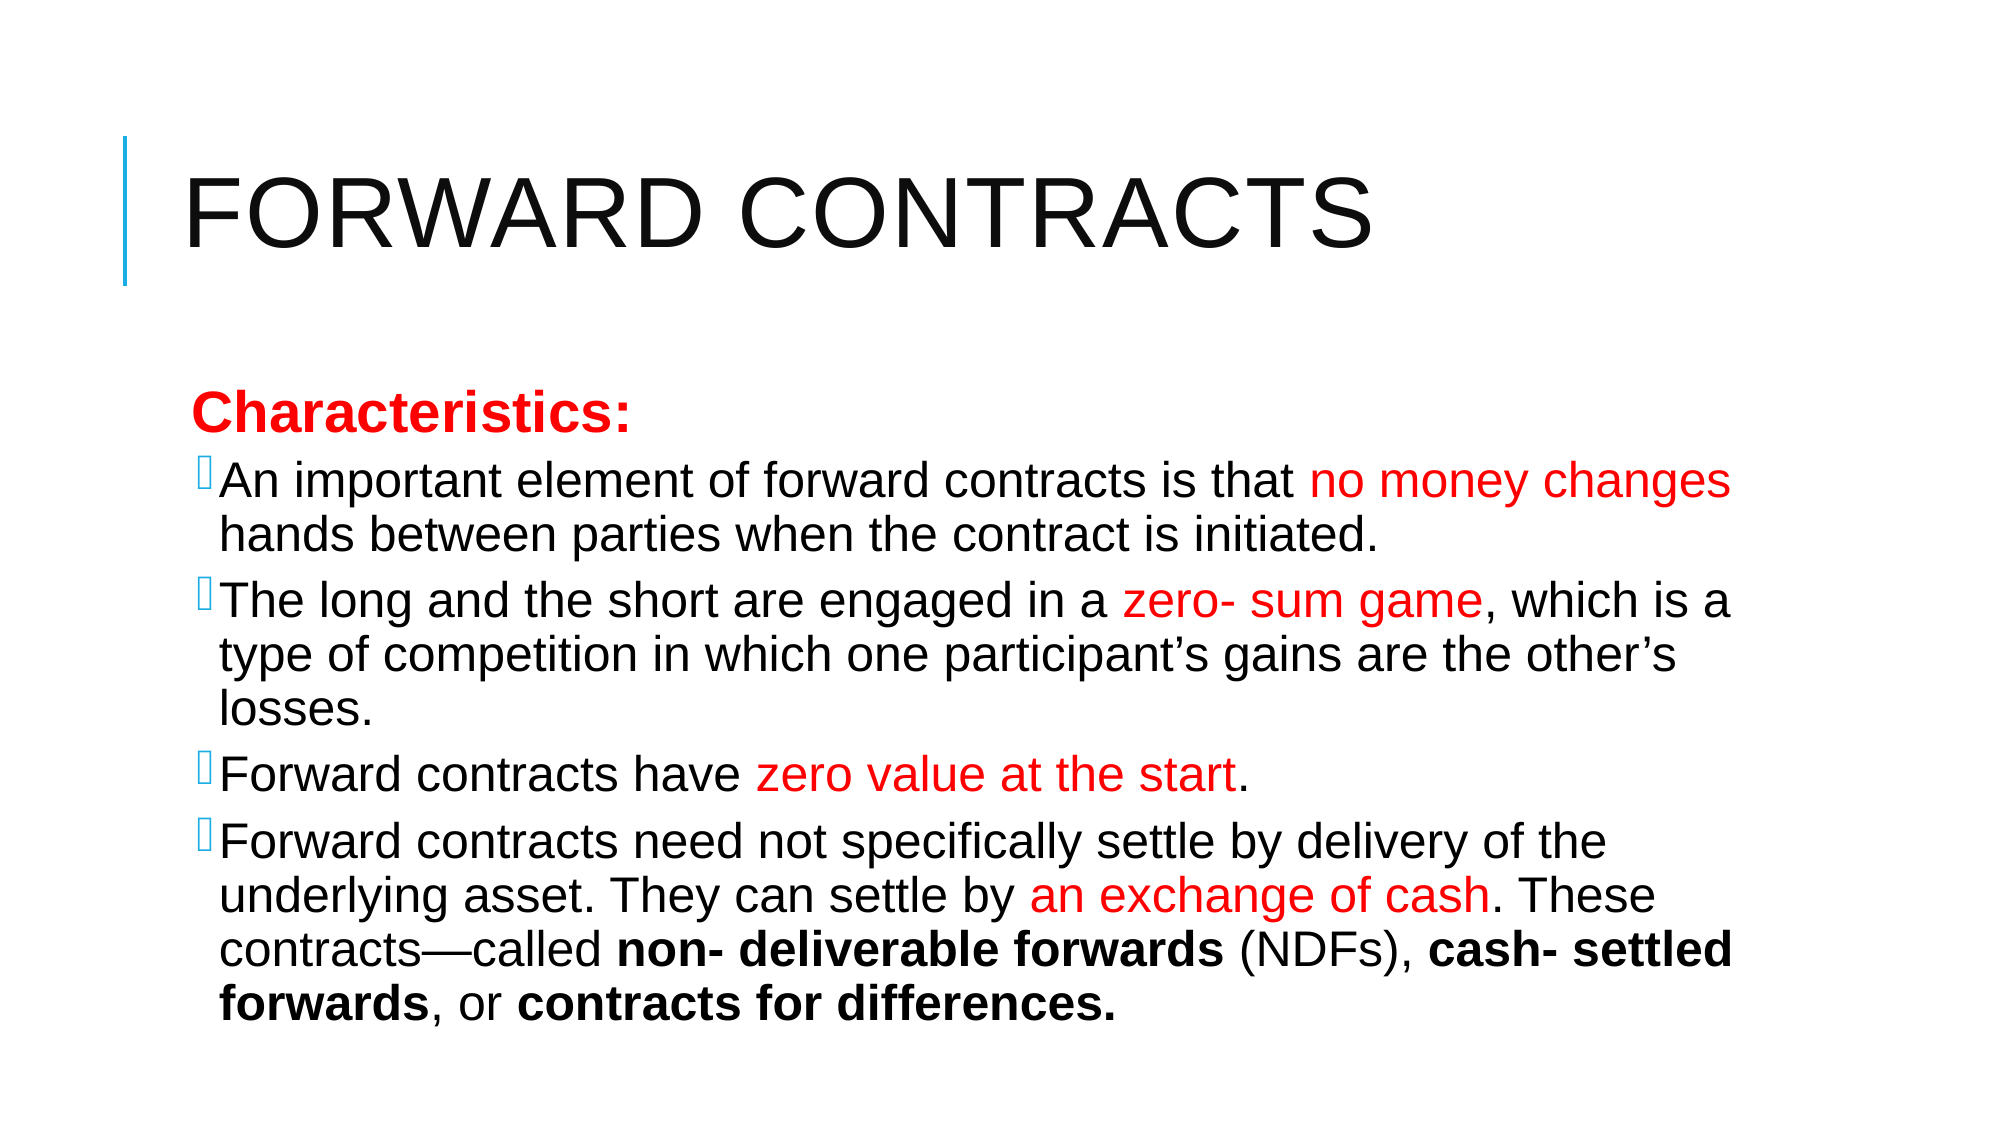

# Forward Contracts
Characteristics:
An important element of forward contracts is that no money changes hands between parties when the contract is initiated.
The long and the short are engaged in a zero- sum game, which is a type of competition in which one participant’s gains are the other’s losses.
Forward contracts have zero value at the start.
Forward contracts need not specifically settle by delivery of the underlying asset. They can settle by an exchange of cash. These contracts—called non- deliverable forwards (NDFs), cash- settled forwards, or contracts for differences.